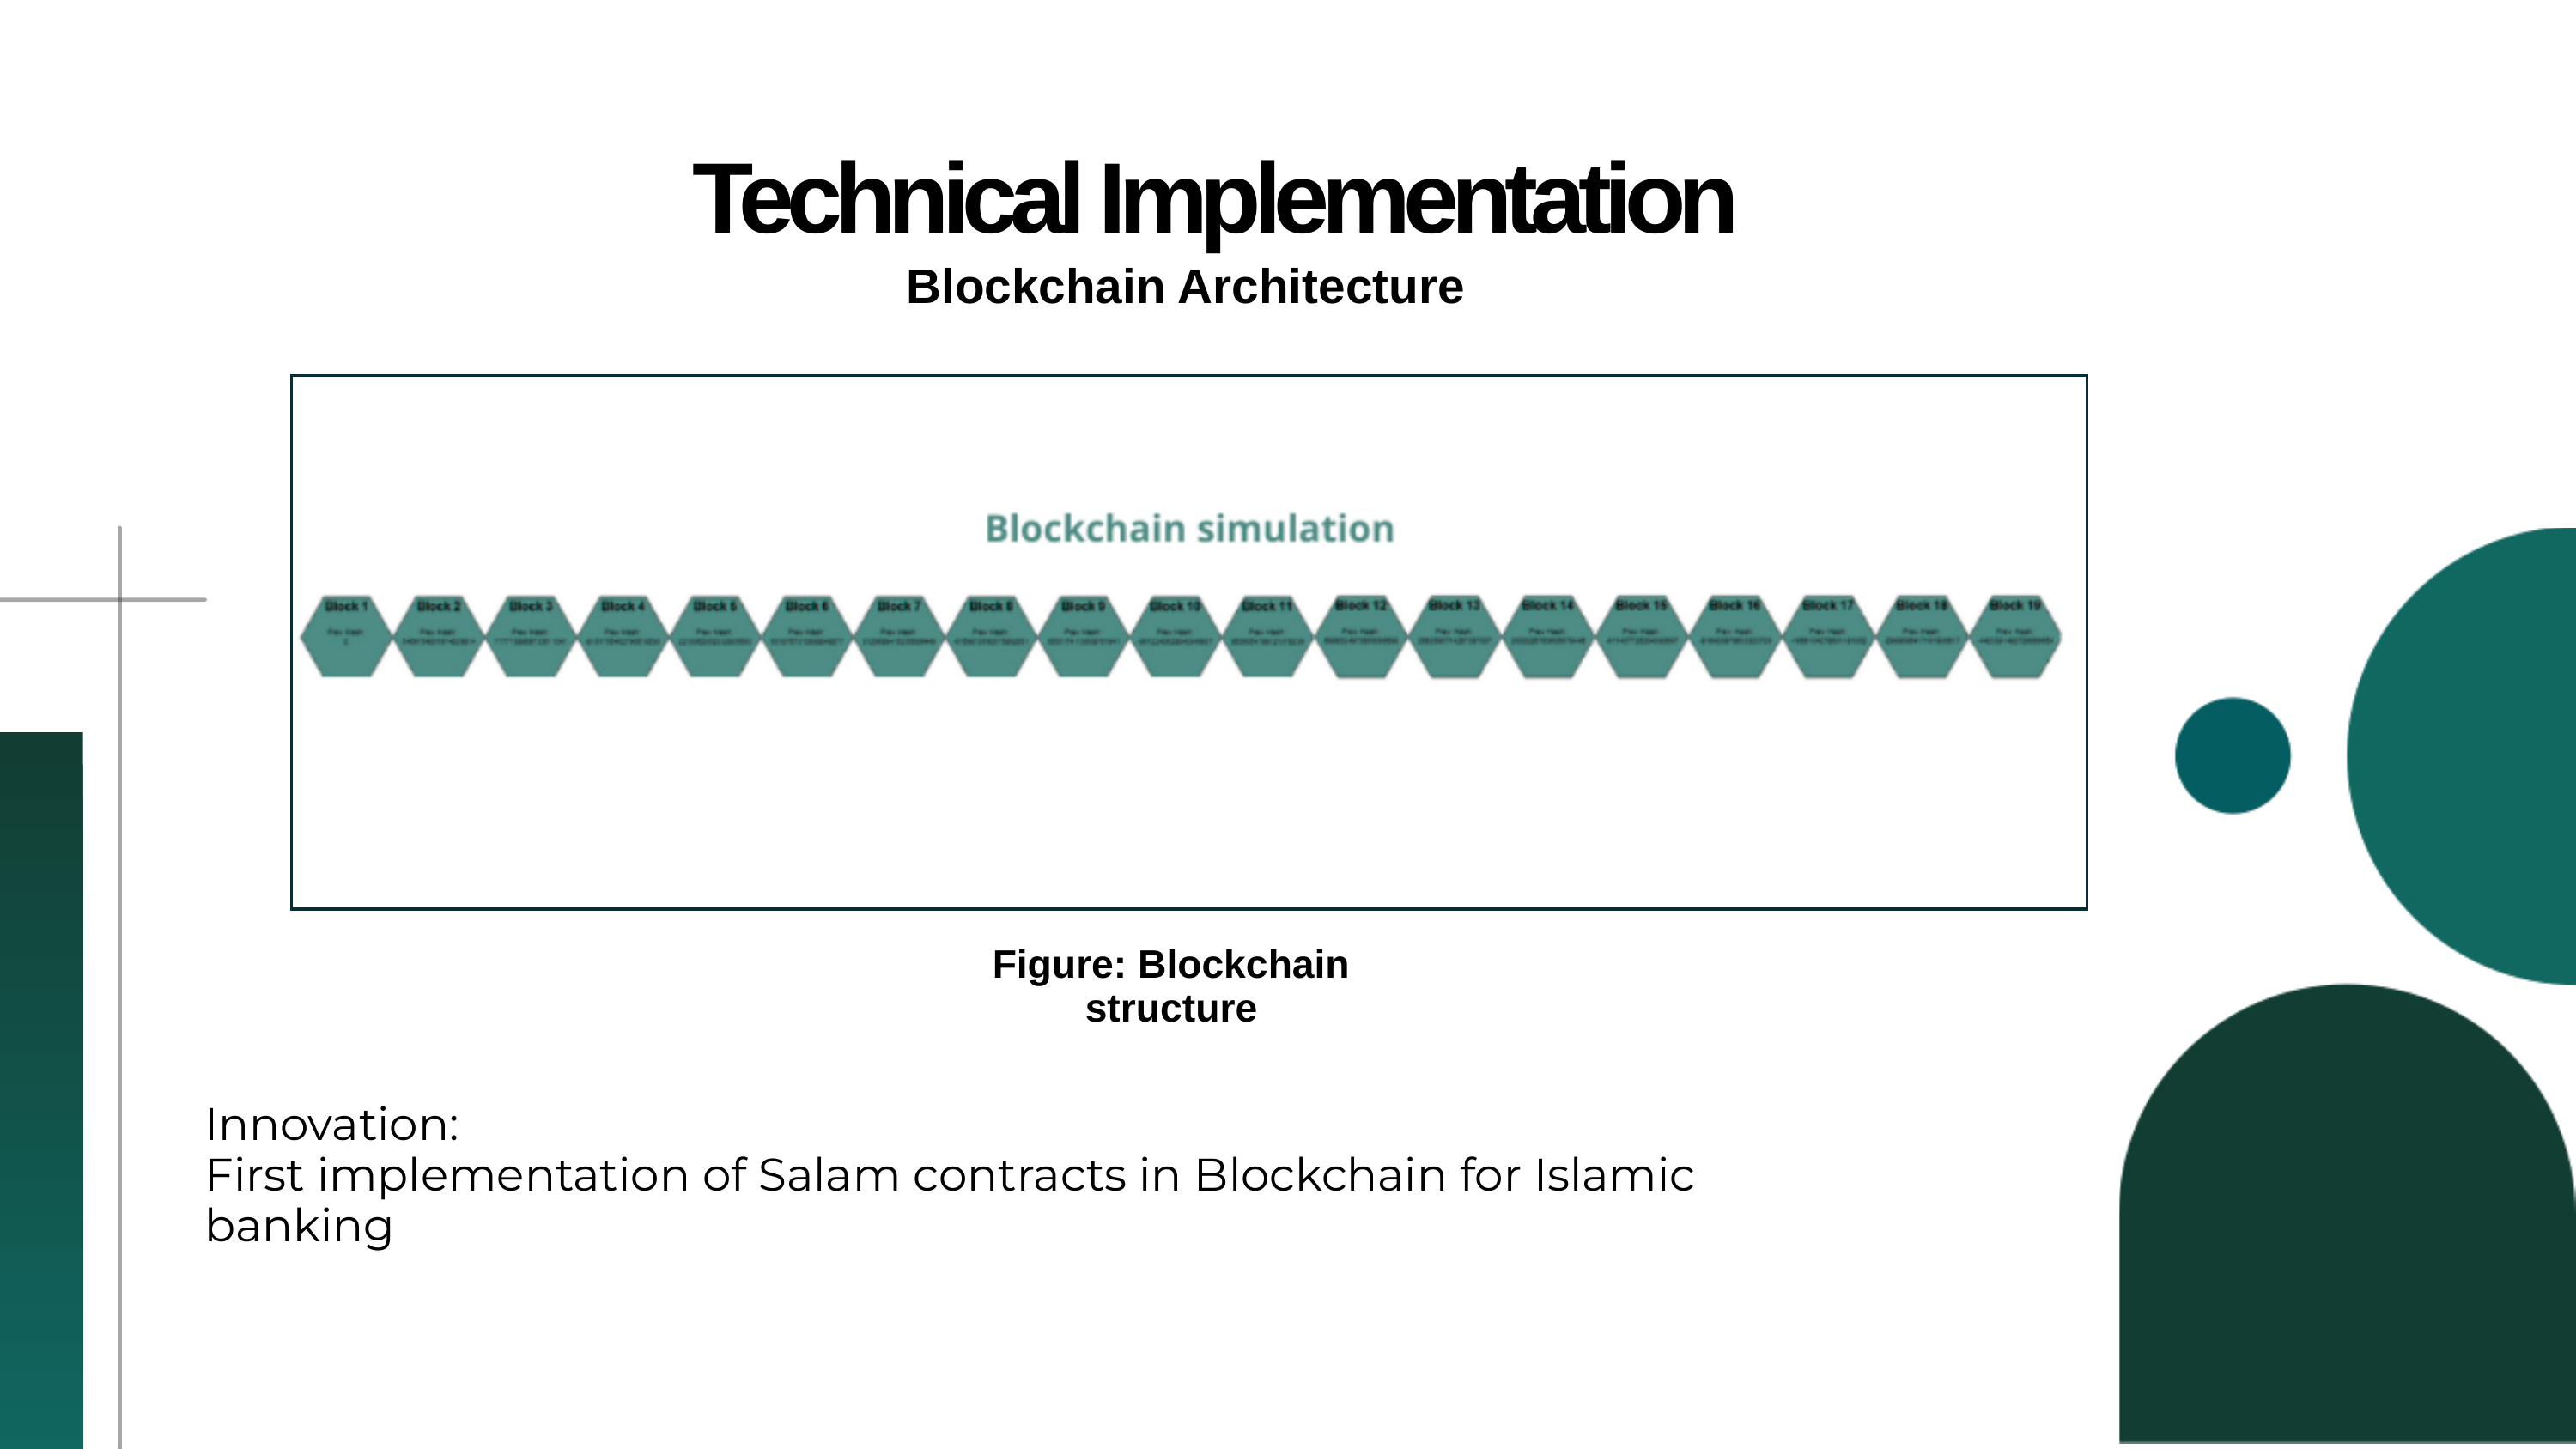

Technical Implementation
Blockchain Architecture

Figure: Blockchain structure
Innovation:
First implementation of Salam contracts in Blockchain for Islamic banking